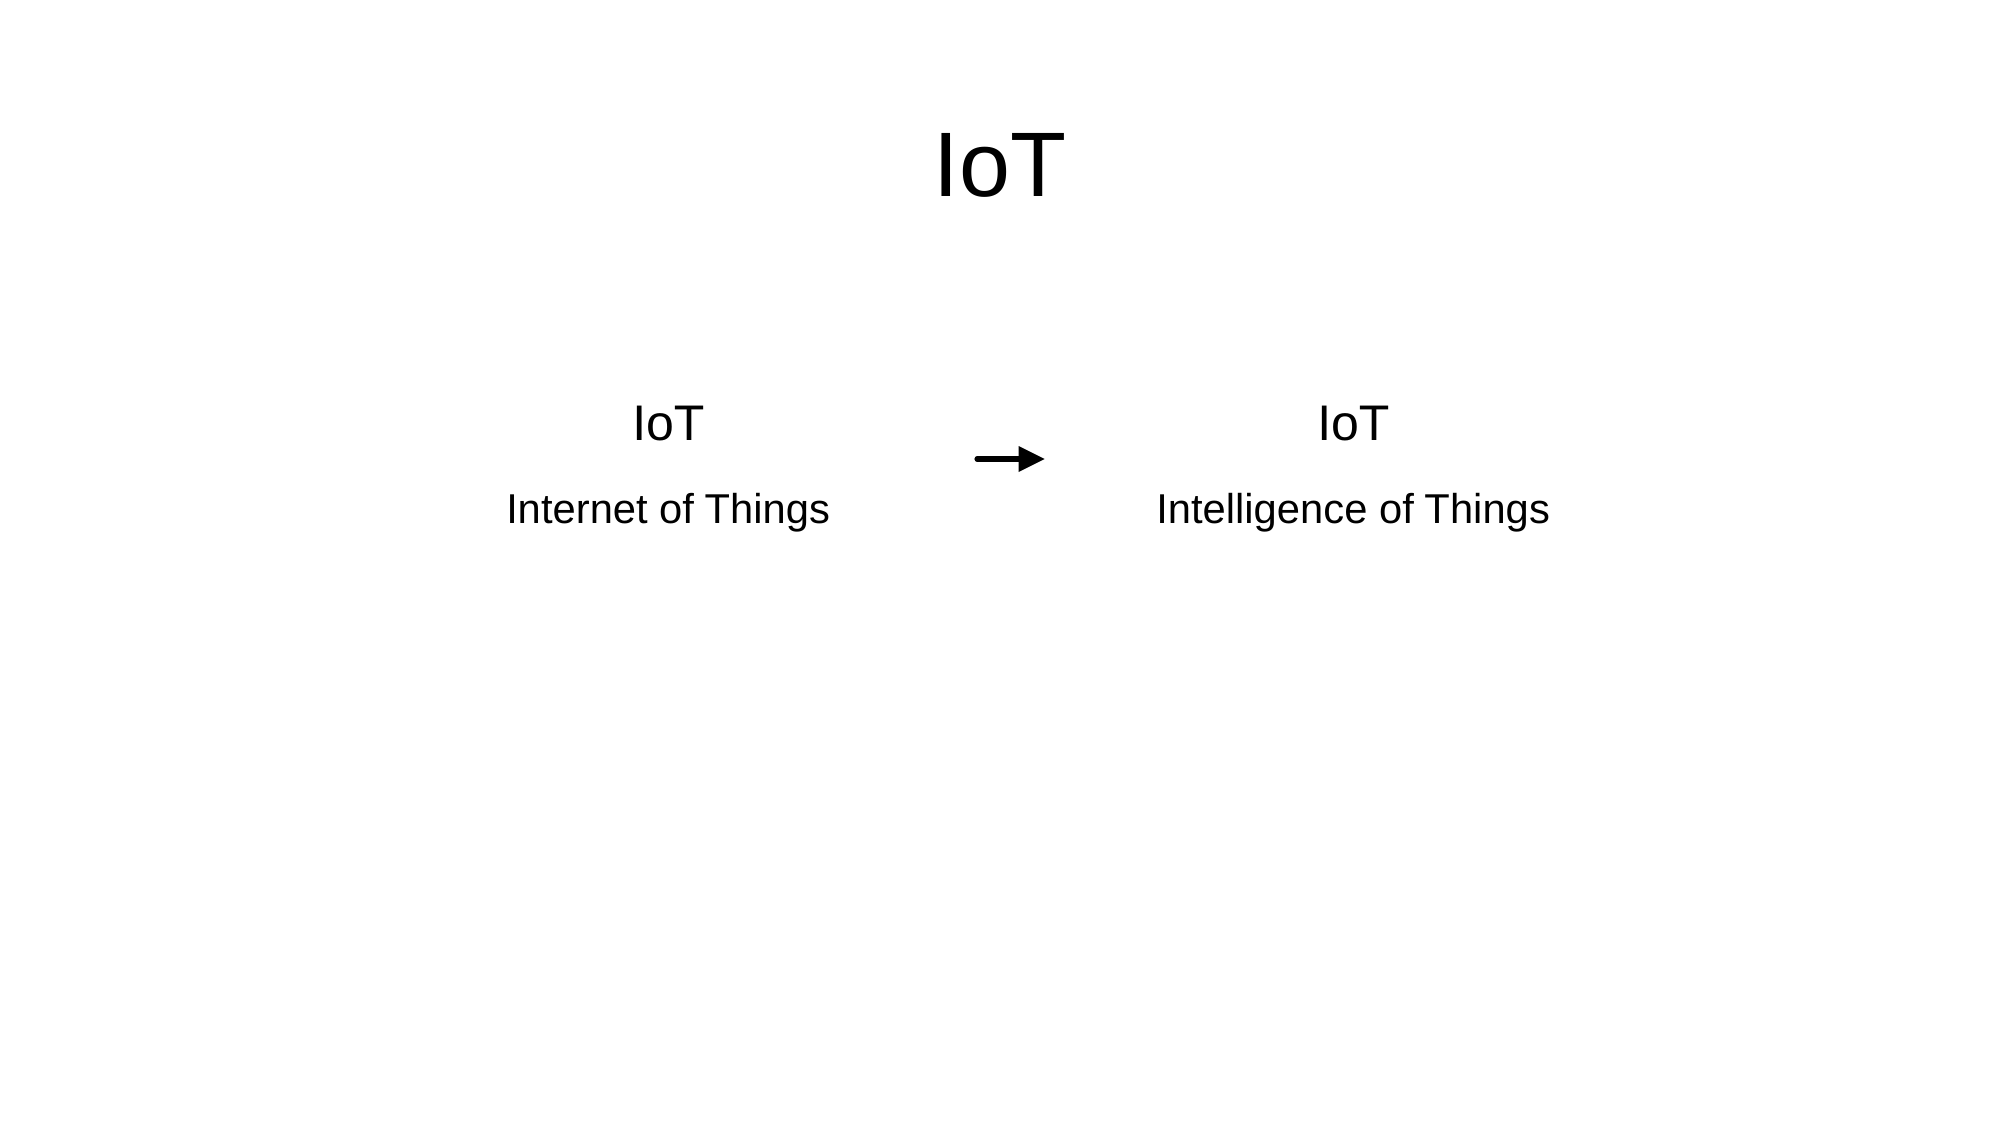

IoT
IoT
IoT
Intelligence of Things
Internet of Things